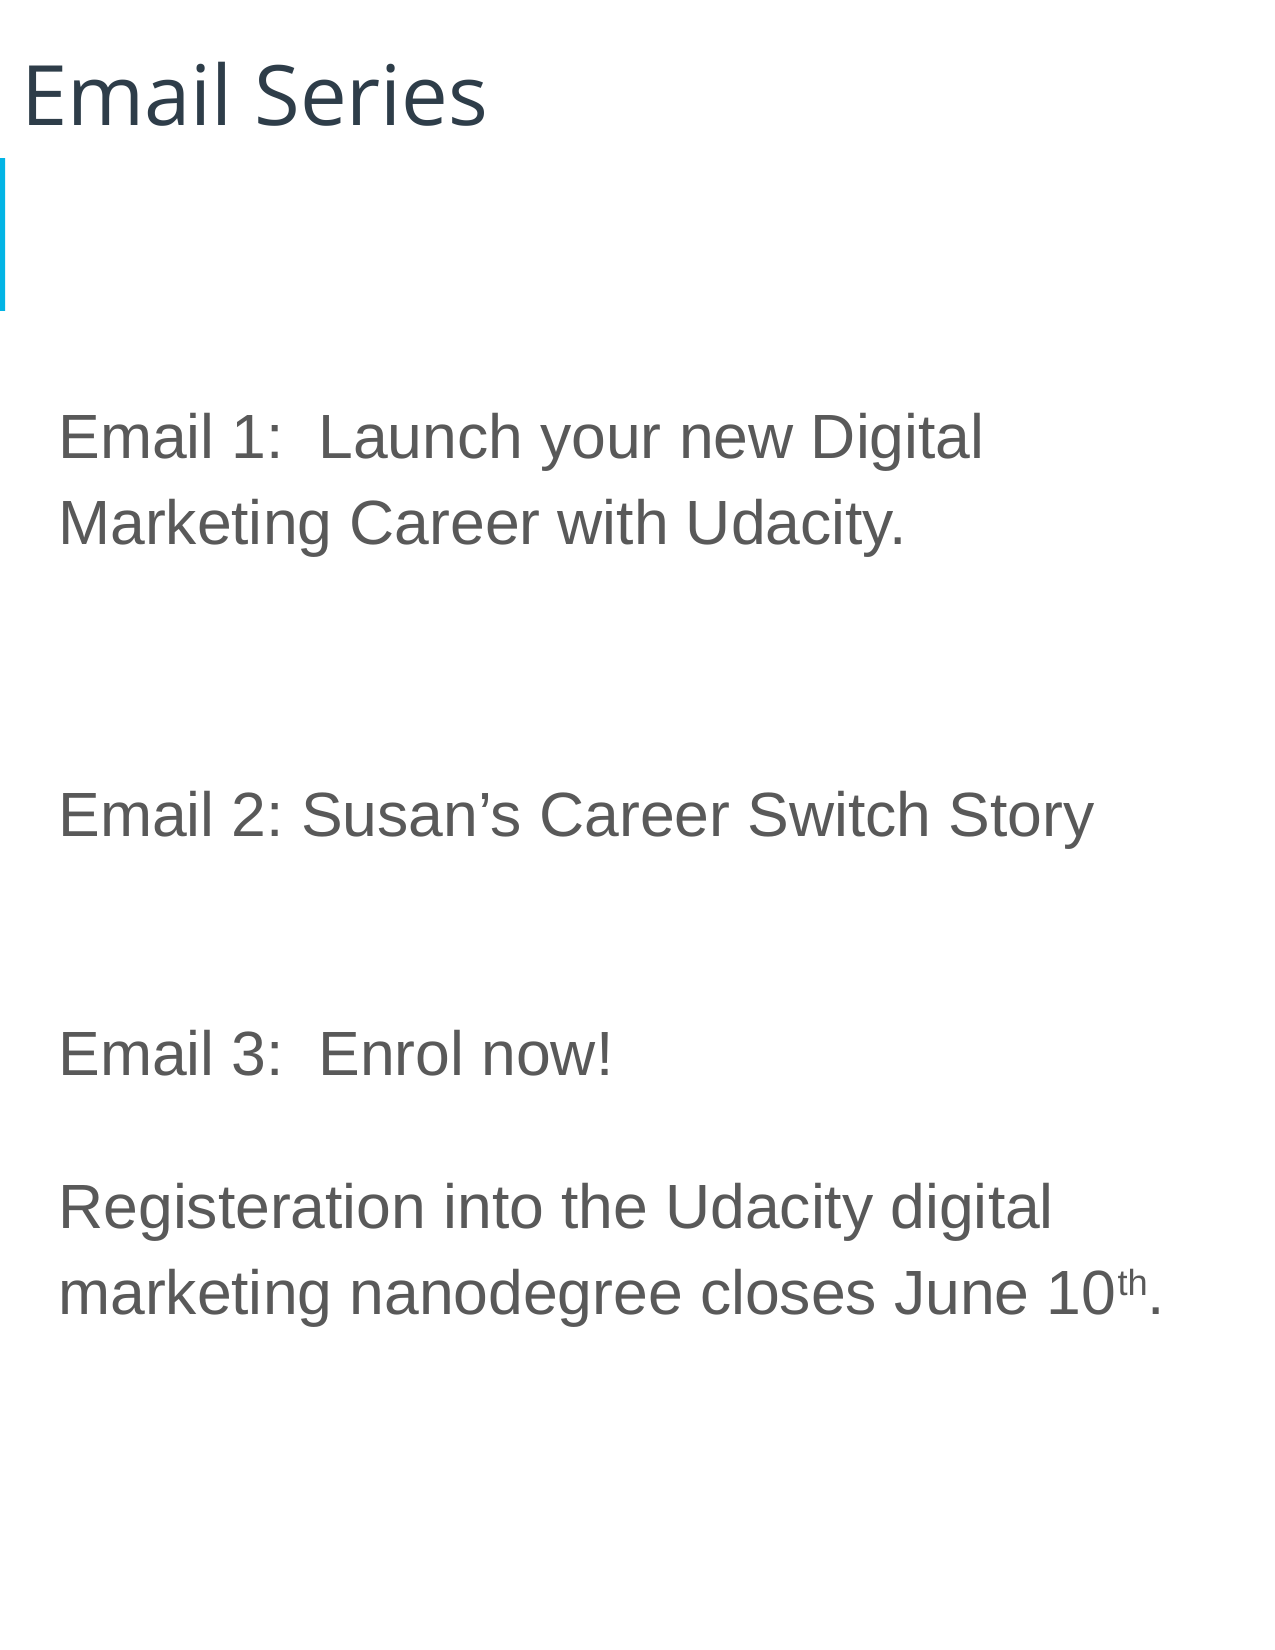

# Email Series
Email 1:  Launch your new Digital Marketing Career with Udacity.

Email 2: Susan’s Career Switch Story

Email 3:  Enrol now!
Registeration into the Udacity digital marketing nanodegree closes June 10th.